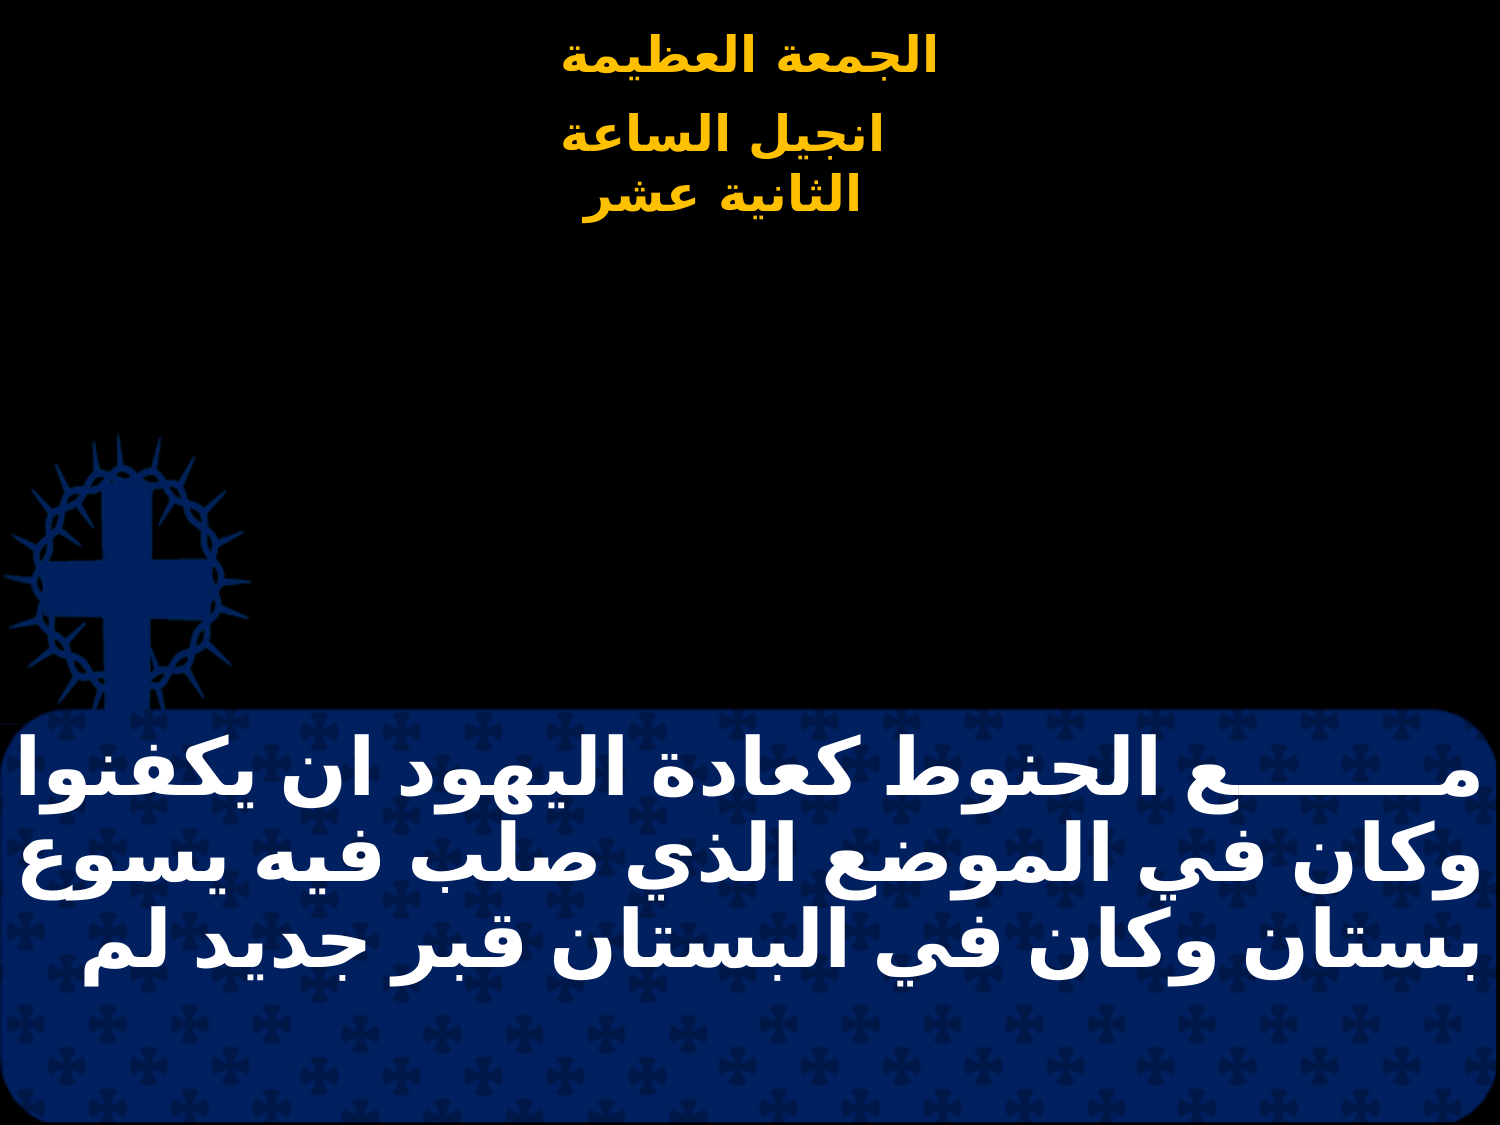

# مع الحنوط كعادة اليهود ان يكفنوا وكان في الموضع الذي صلب فيه يسوع بستان وكان في البستان قبر جديد لم